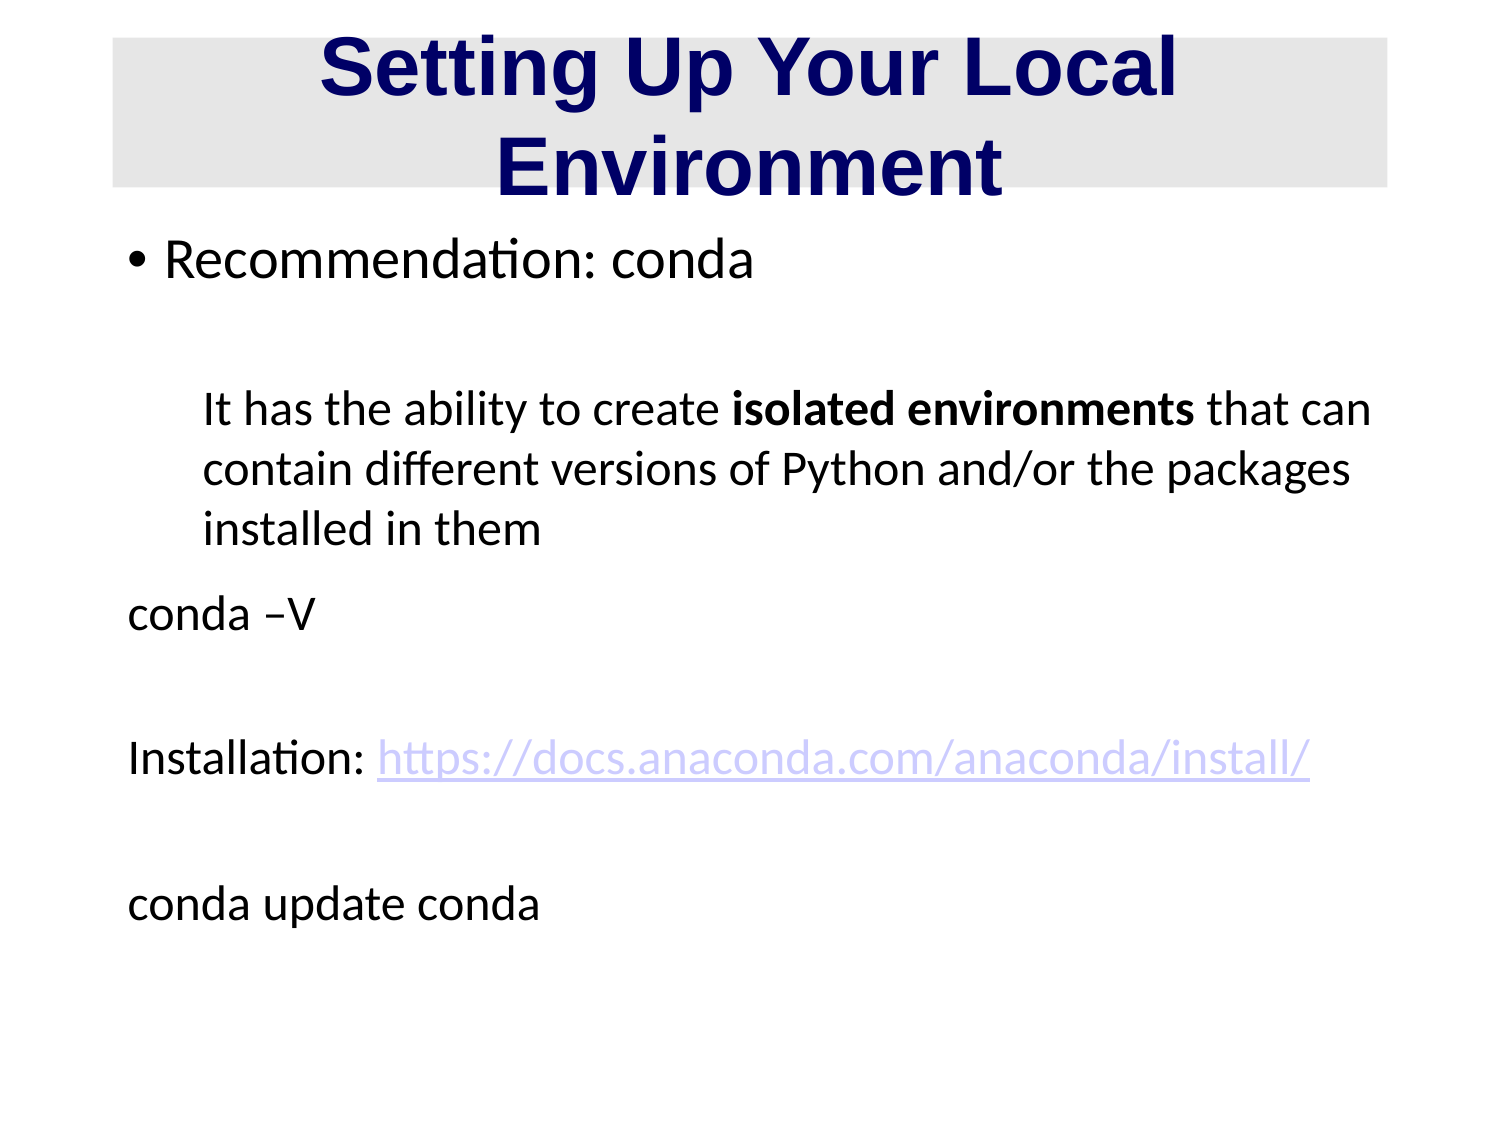

# Setting Up Your Local Environment
• Recommendation: conda
It has the ability to create isolated environments that can contain different versions of Python and/or the packages installed in them
conda –V
Installation: https://docs.anaconda.com/anaconda/install/
conda update conda